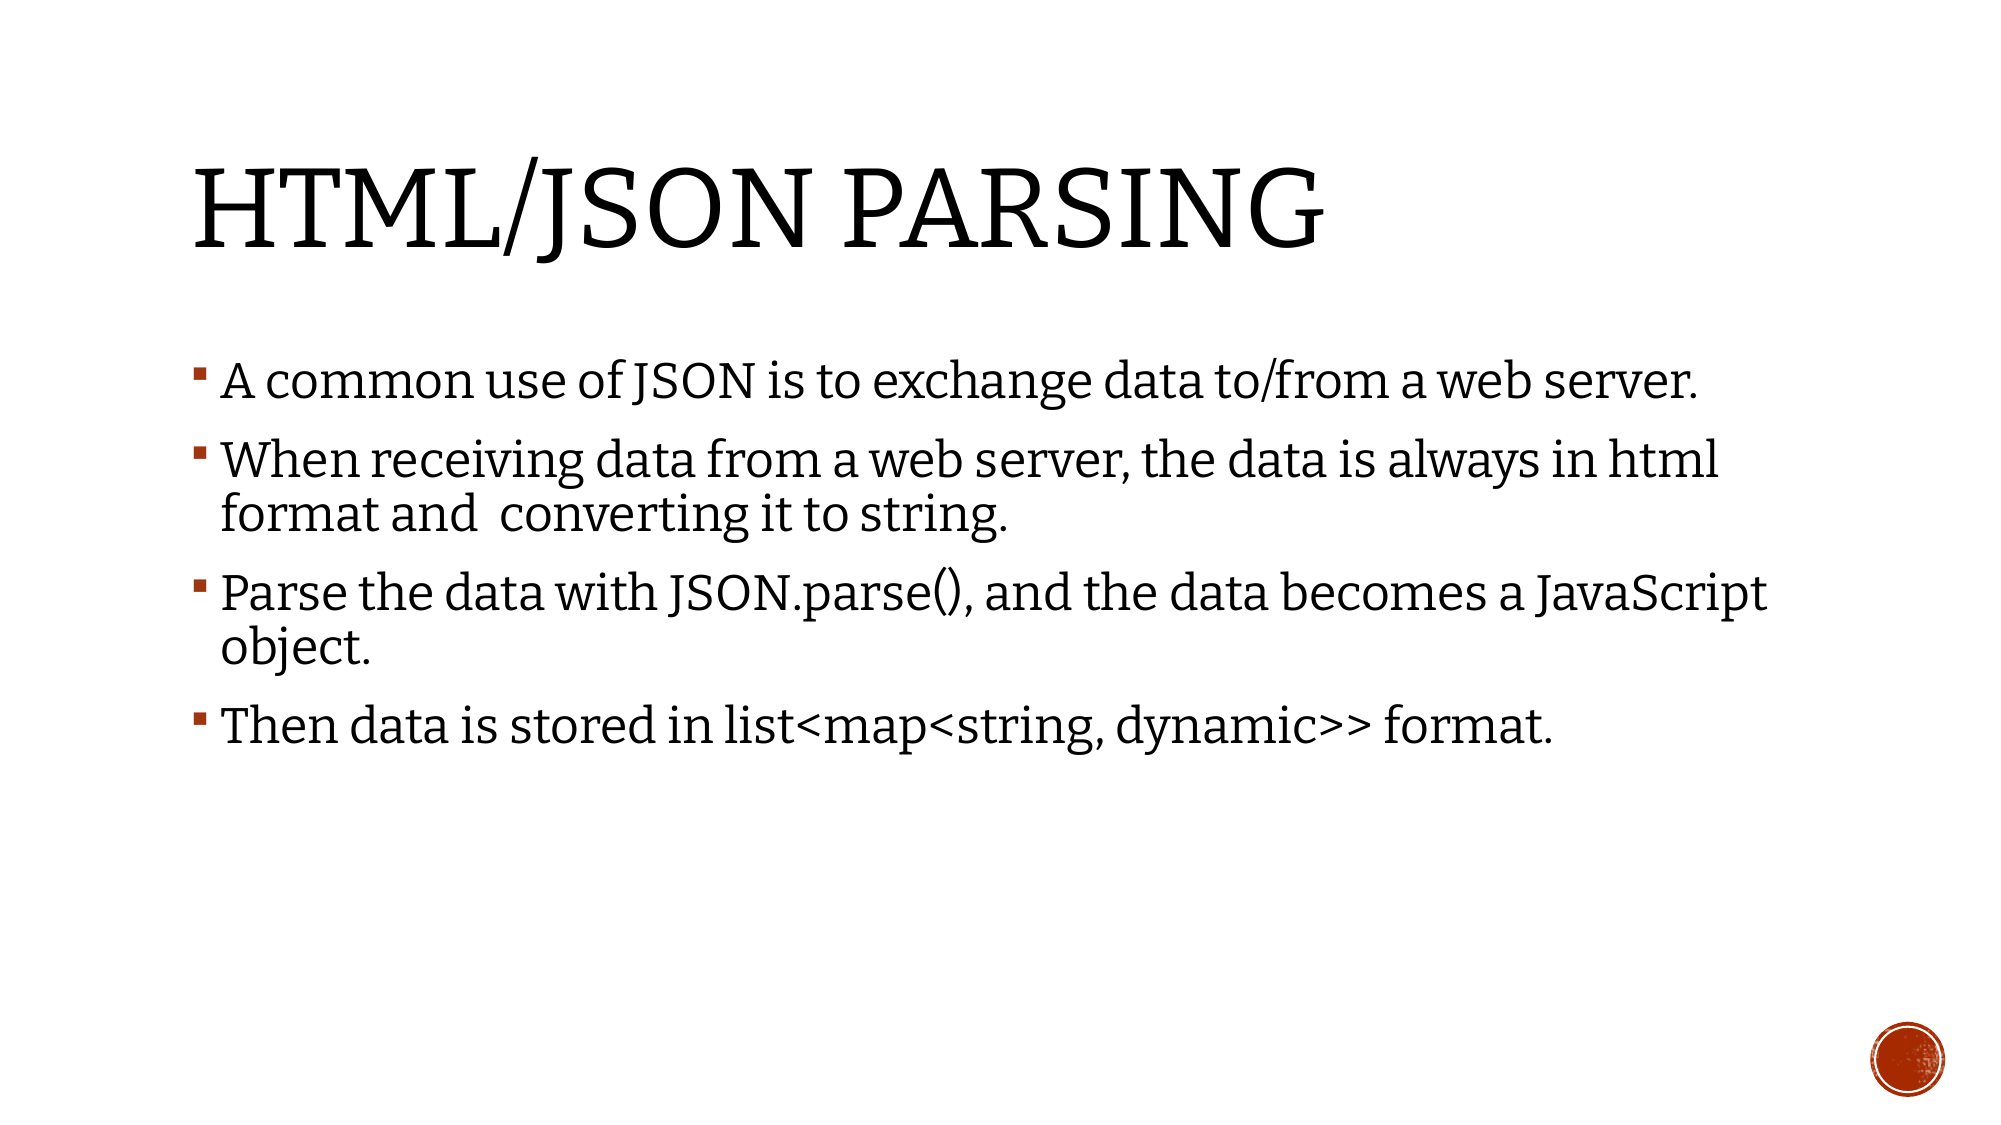

# Html/json parsing
A common use of JSON is to exchange data to/from a web server.
When receiving data from a web server, the data is always in html format and  converting it to string.
Parse the data with JSON.parse(), and the data becomes a JavaScript object.
Then data is stored in list<map<string, dynamic>> format.